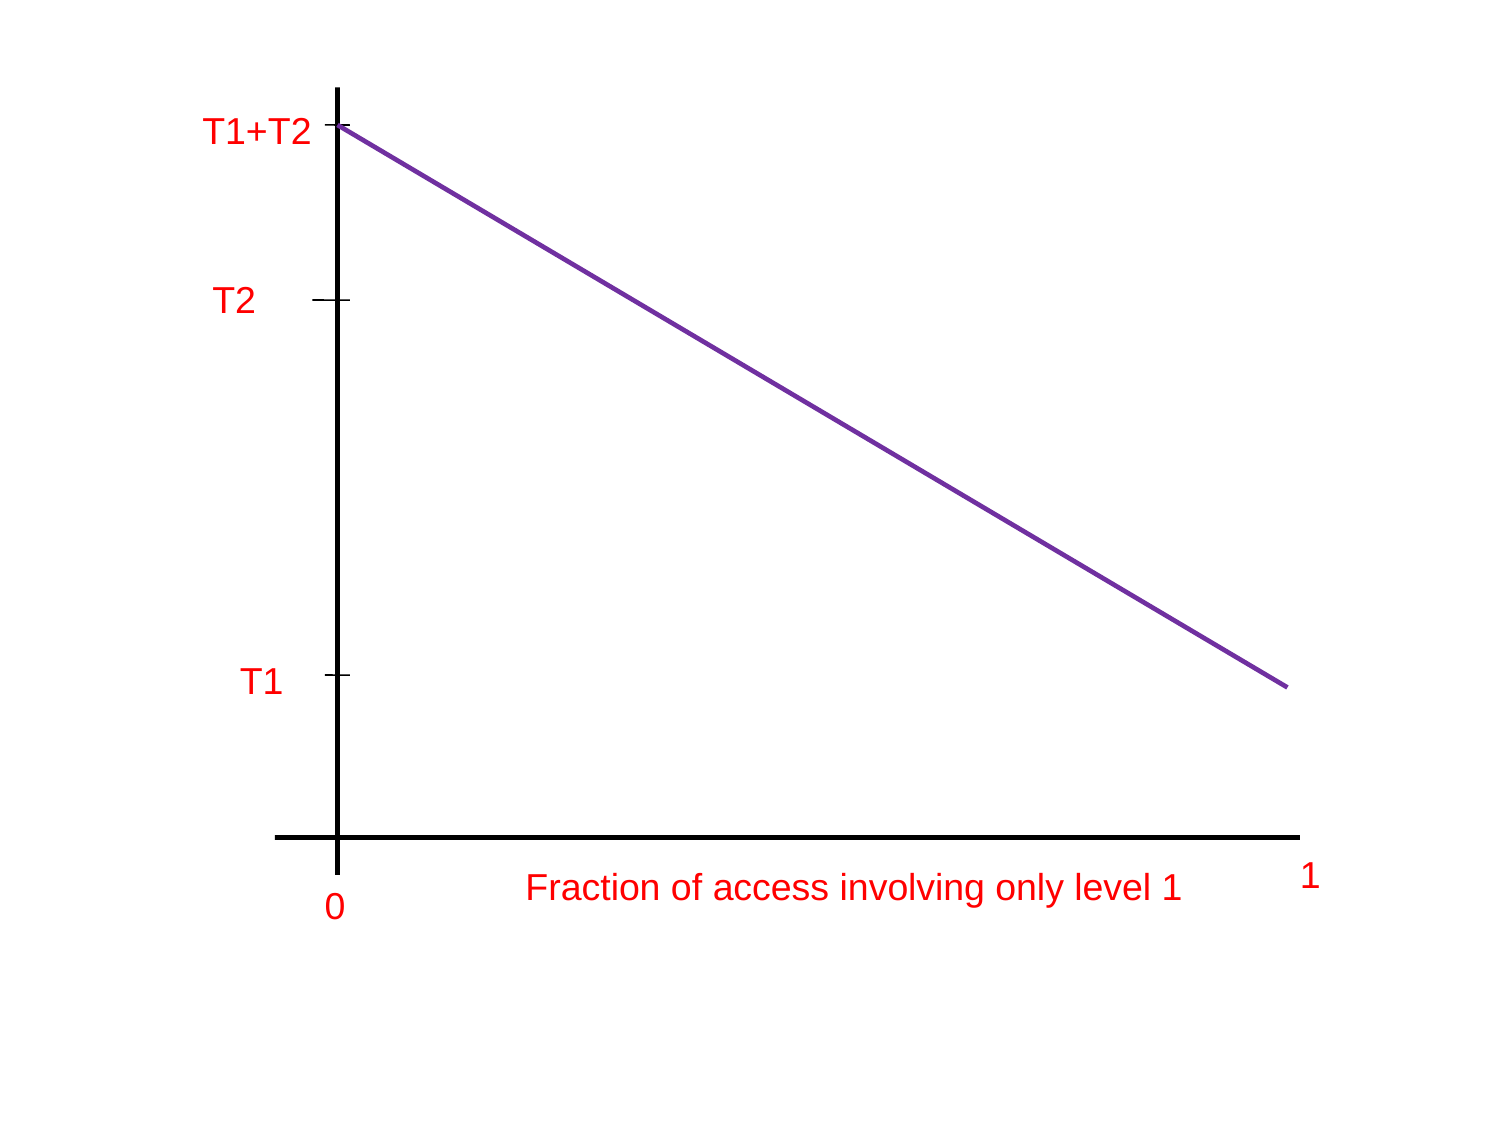

T1+T2

T2

T1

1
Fraction of access involving only level 1
0